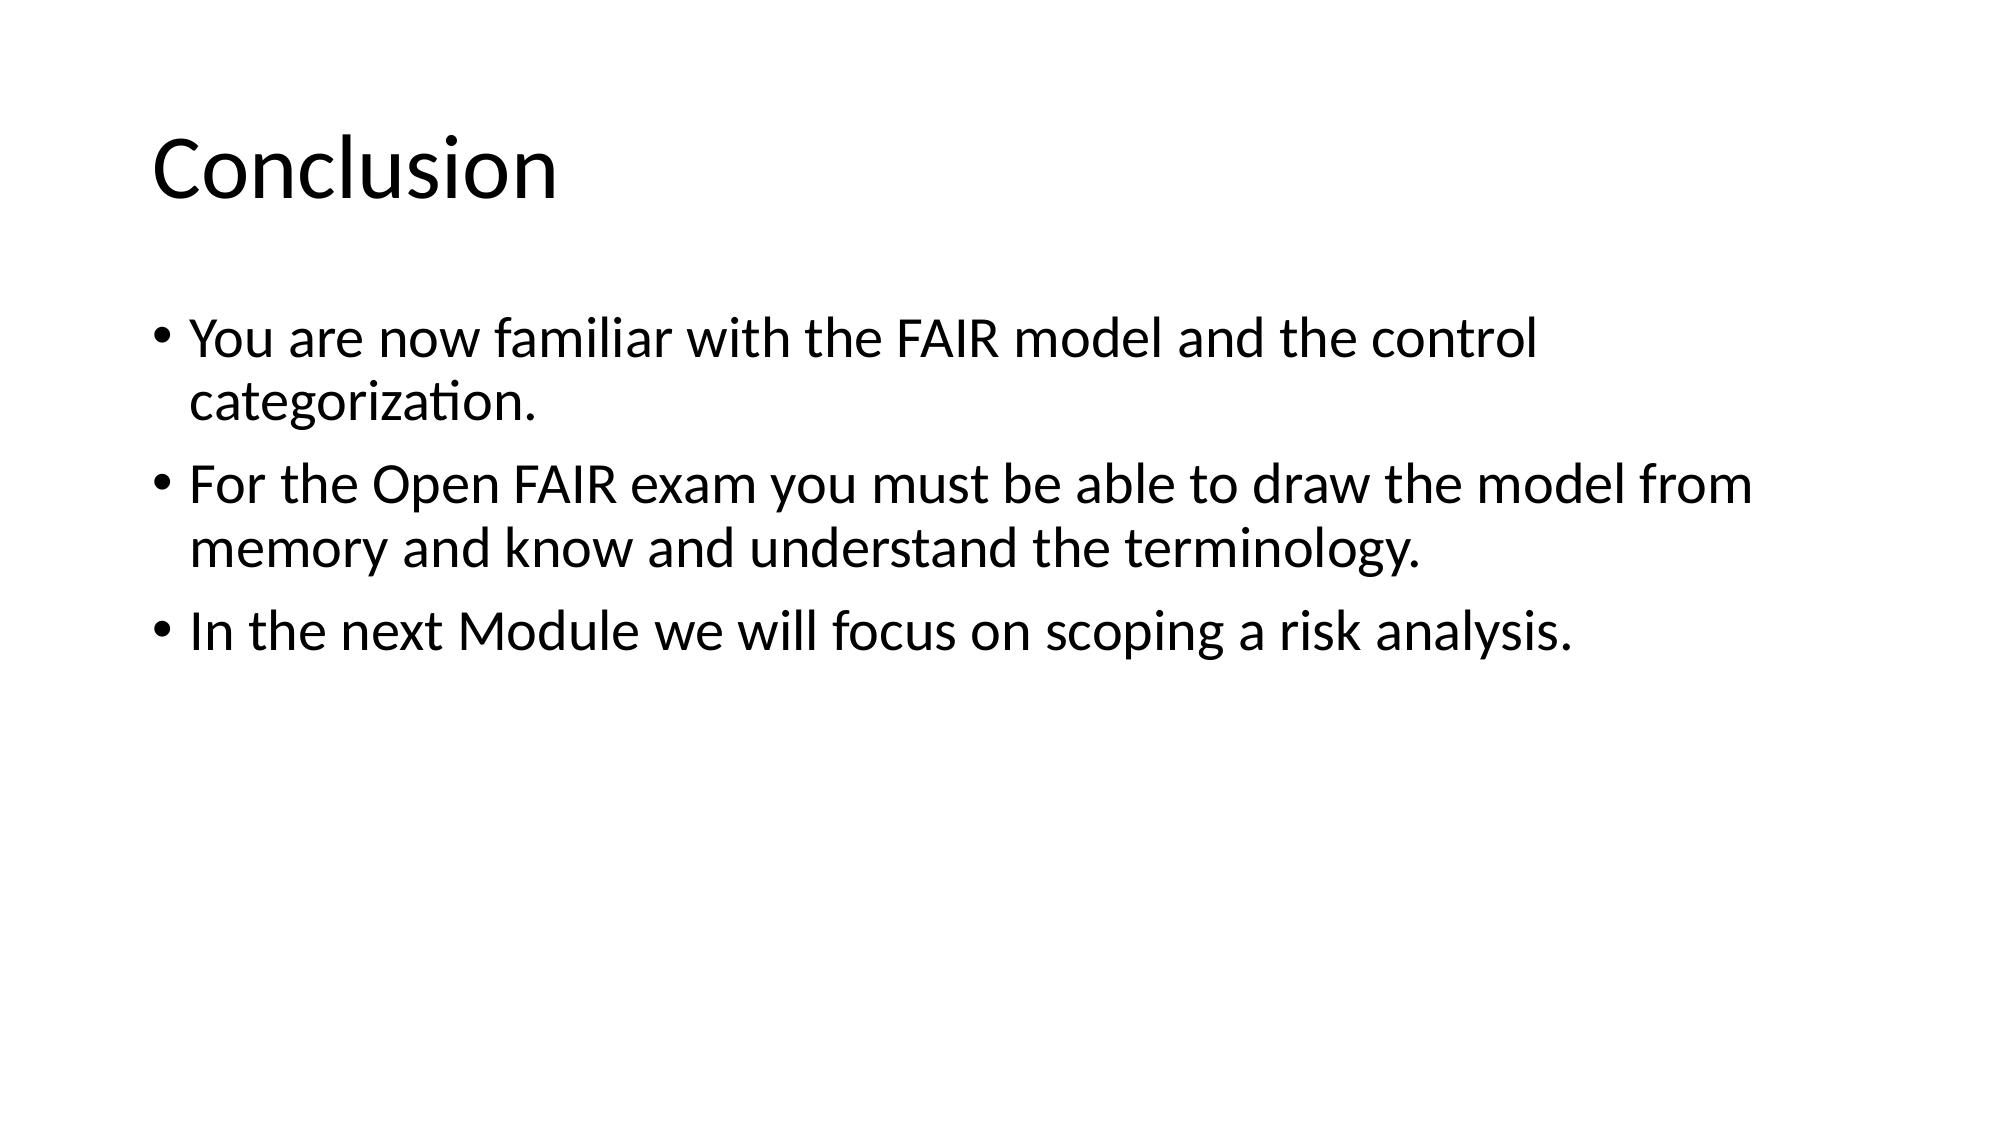

# Conclusion
You are now familiar with the FAIR model and the control categorization.
For the Open FAIR exam you must be able to draw the model from memory and know and understand the terminology.
In the next Module we will focus on scoping a risk analysis.